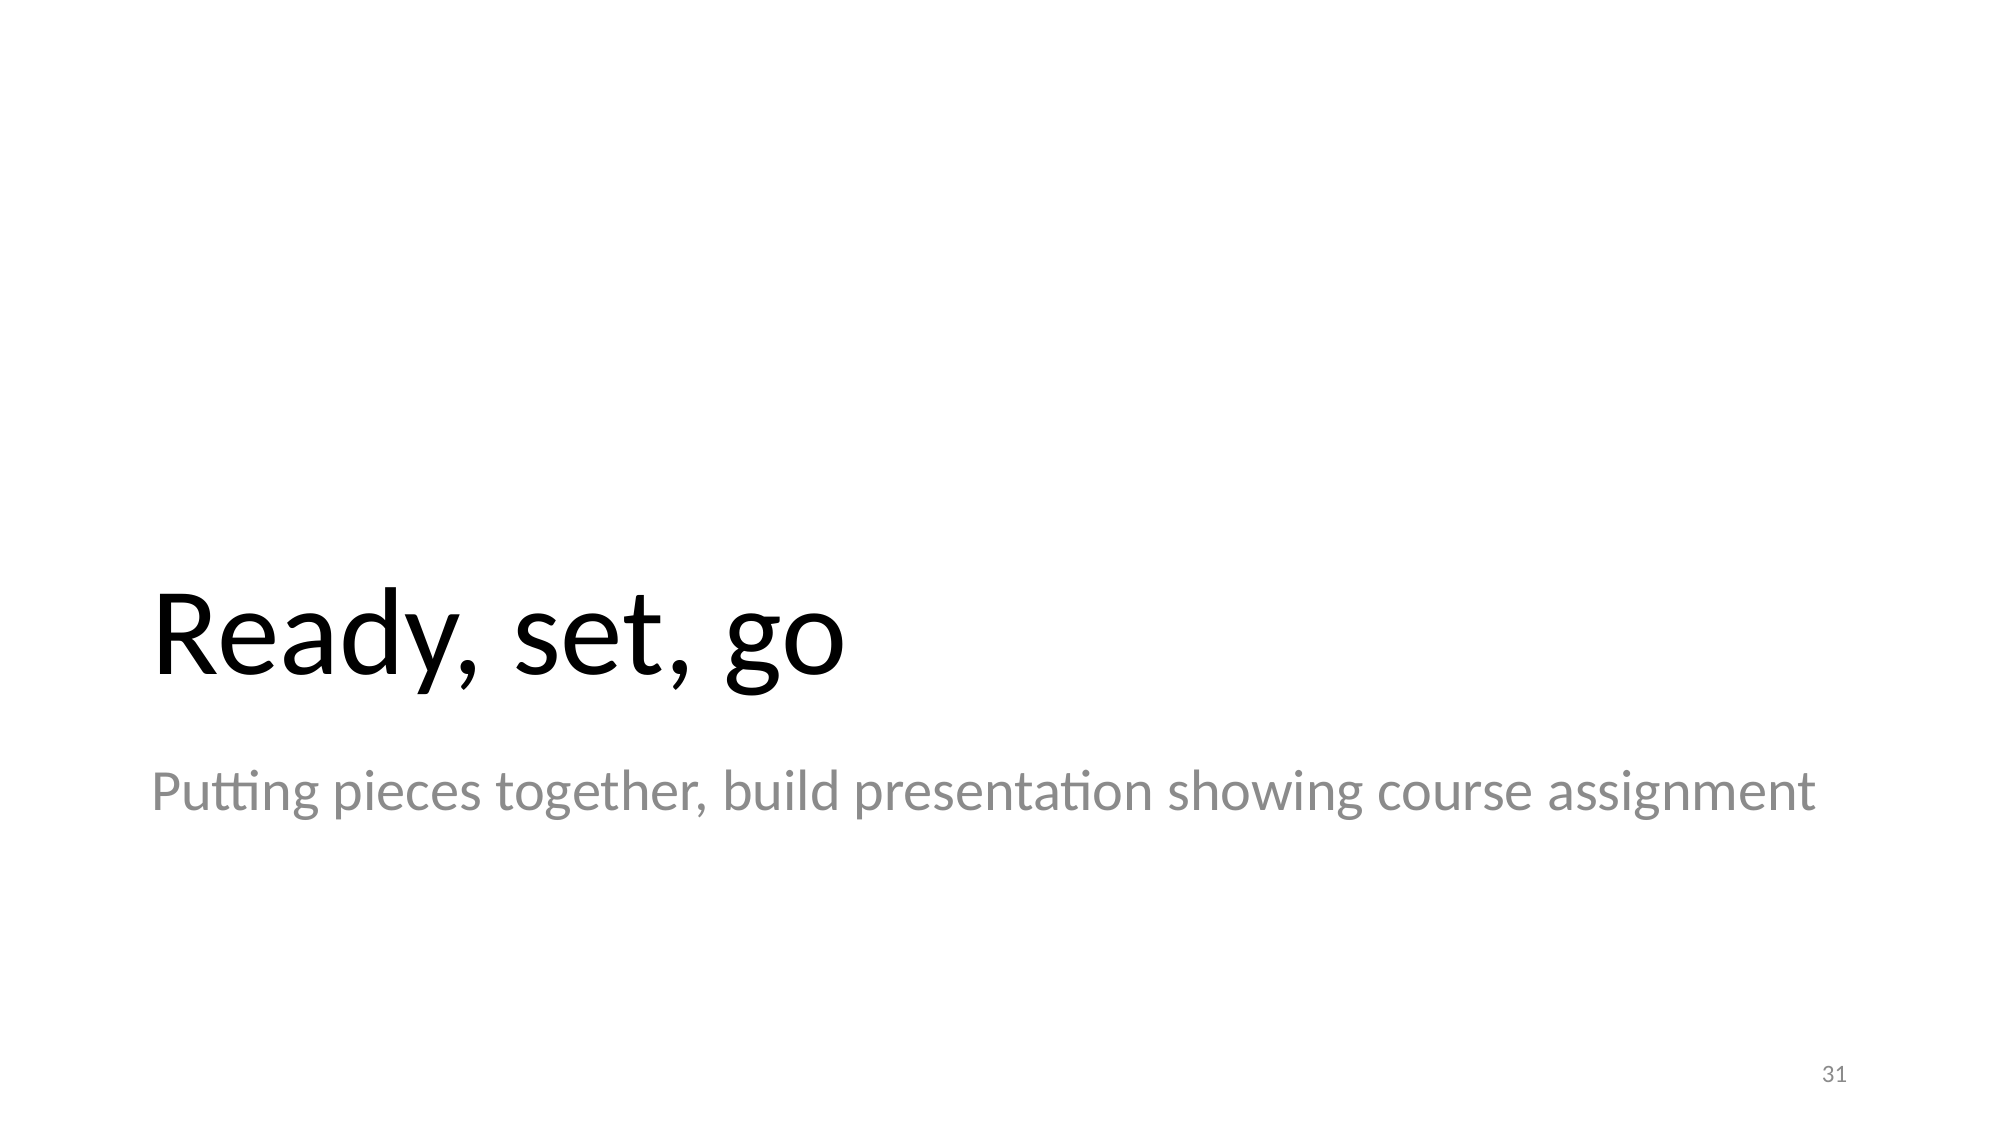

# Ready, set, go
Putting pieces together, build presentation showing course assignment
31